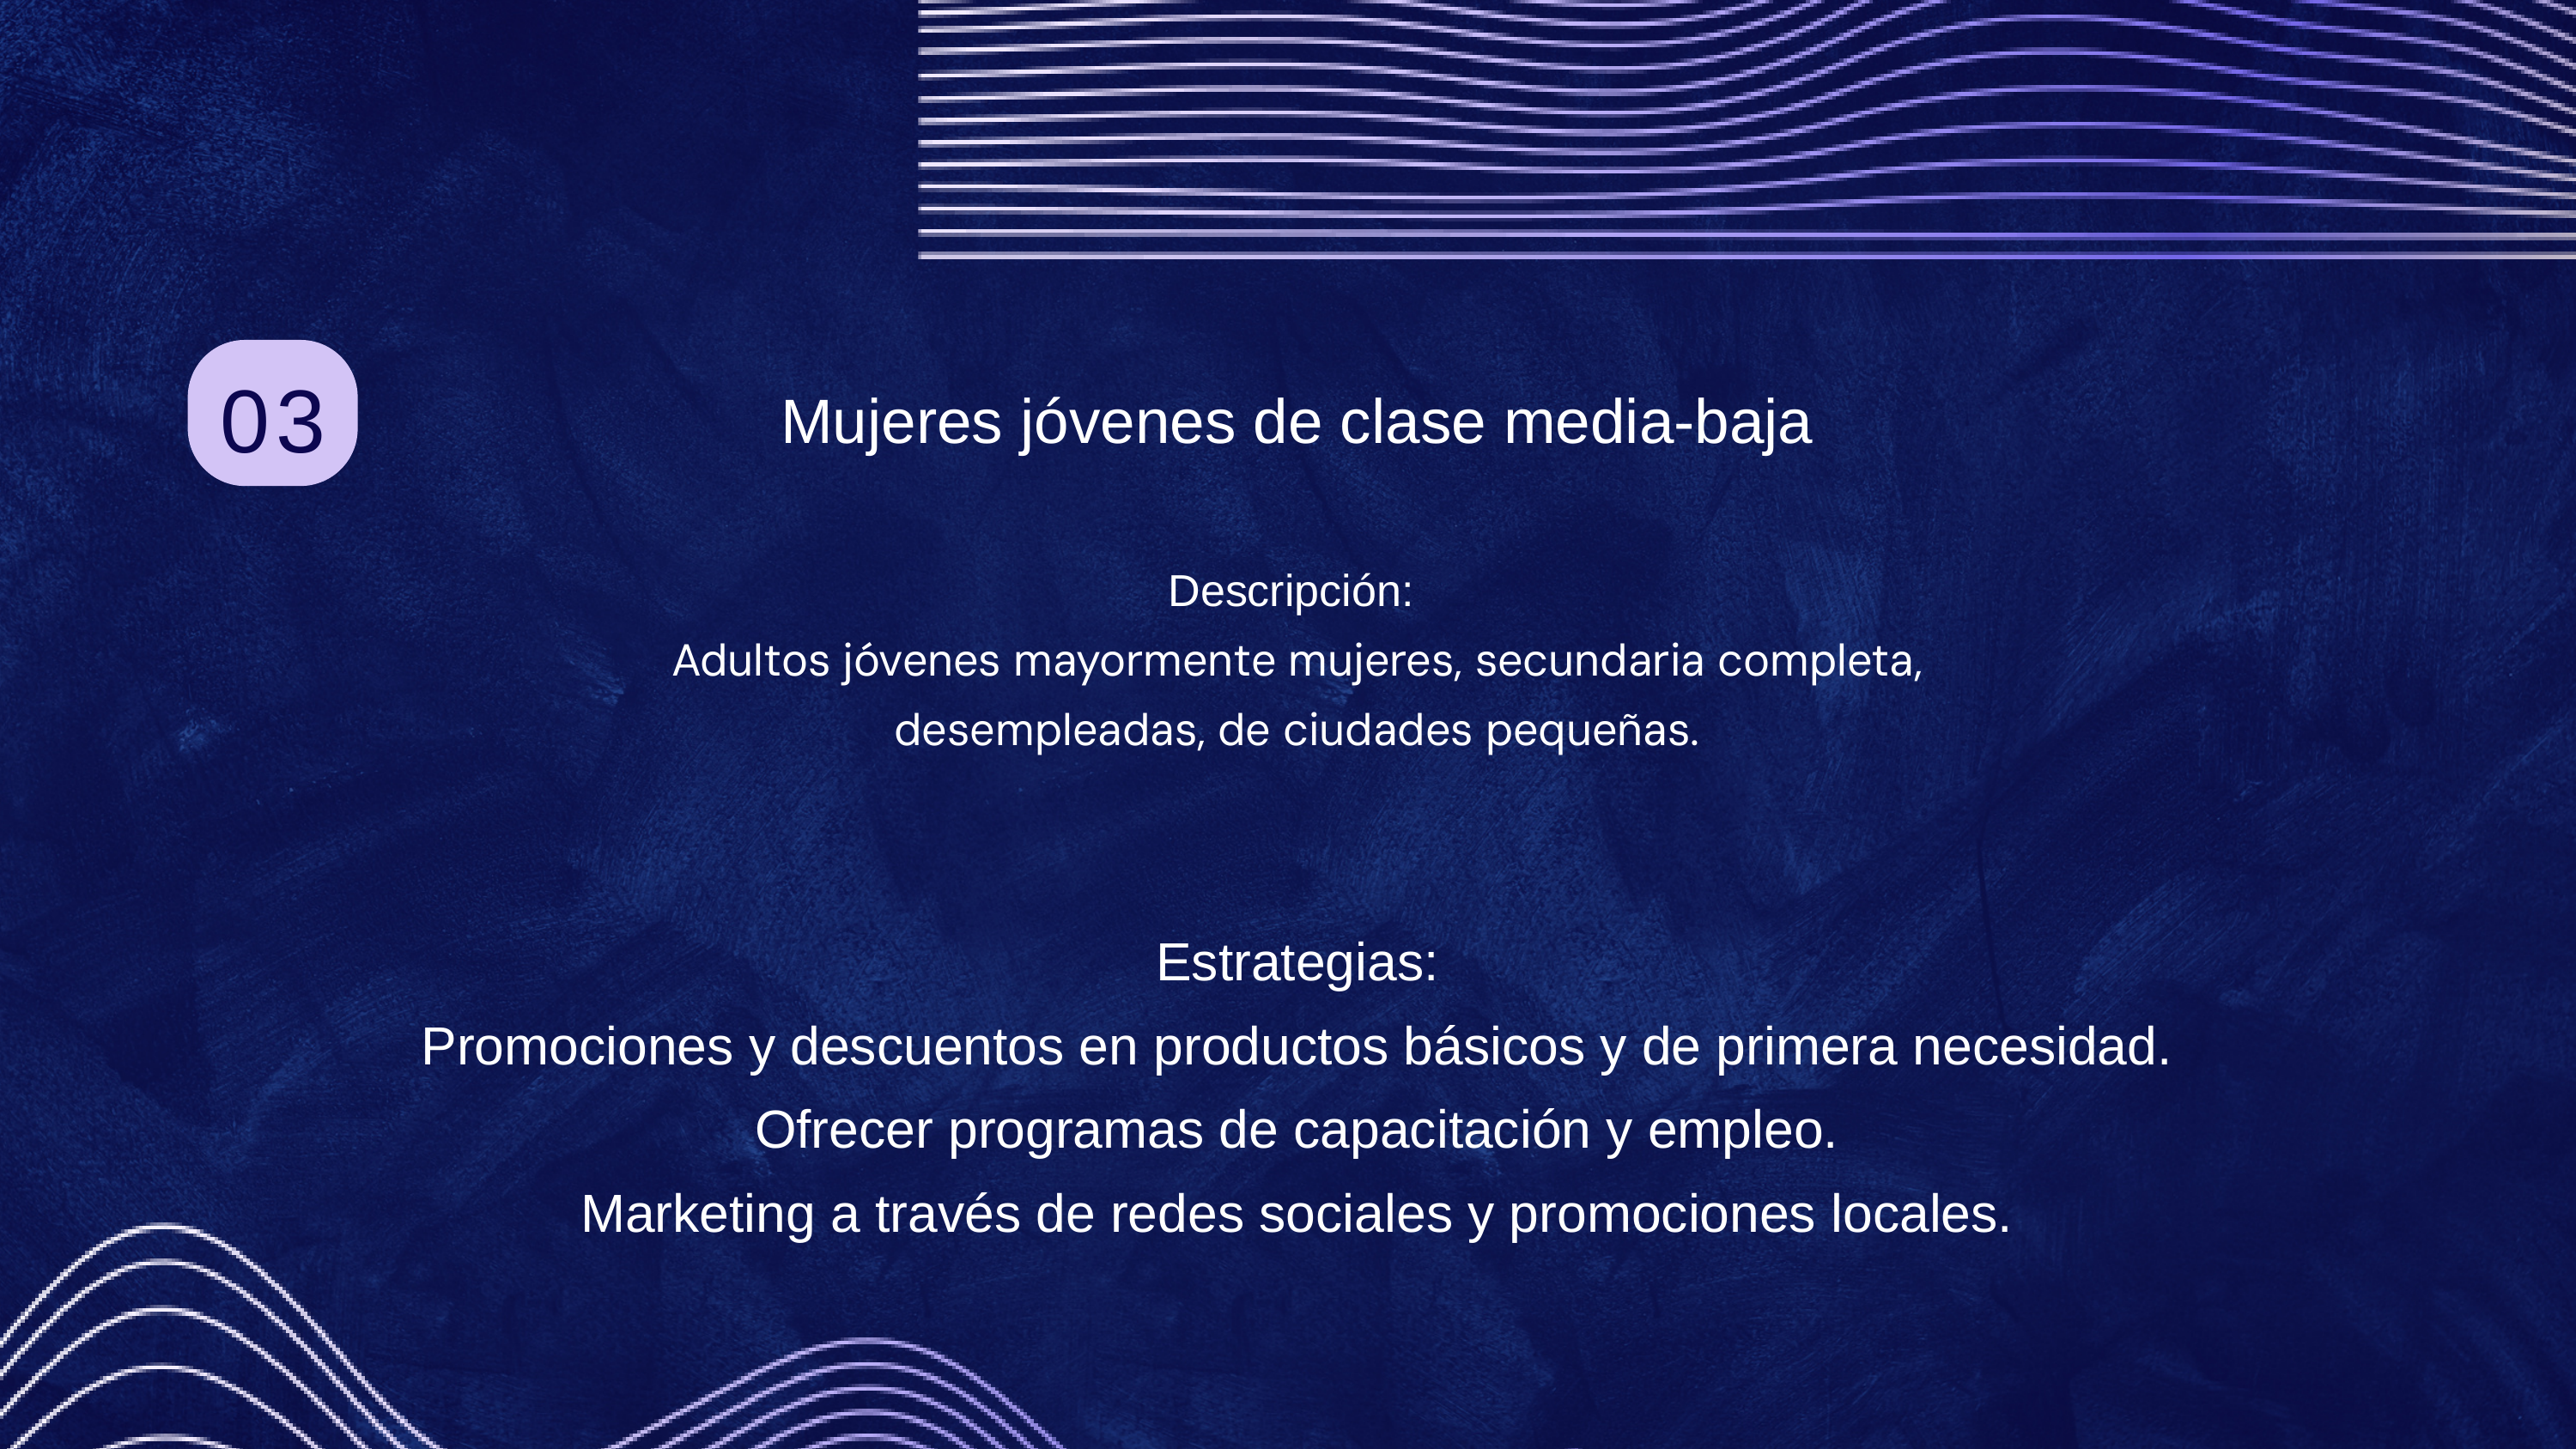

03
Mujeres jóvenes de clase media-baja
Descripción:
Adultos jóvenes mayormente mujeres, secundaria completa, desempleadas, de ciudades pequeñas.

Estrategias:
Promociones y descuentos en productos básicos y de primera necesidad.
Ofrecer programas de capacitación y empleo.
Marketing a través de redes sociales y promociones locales.